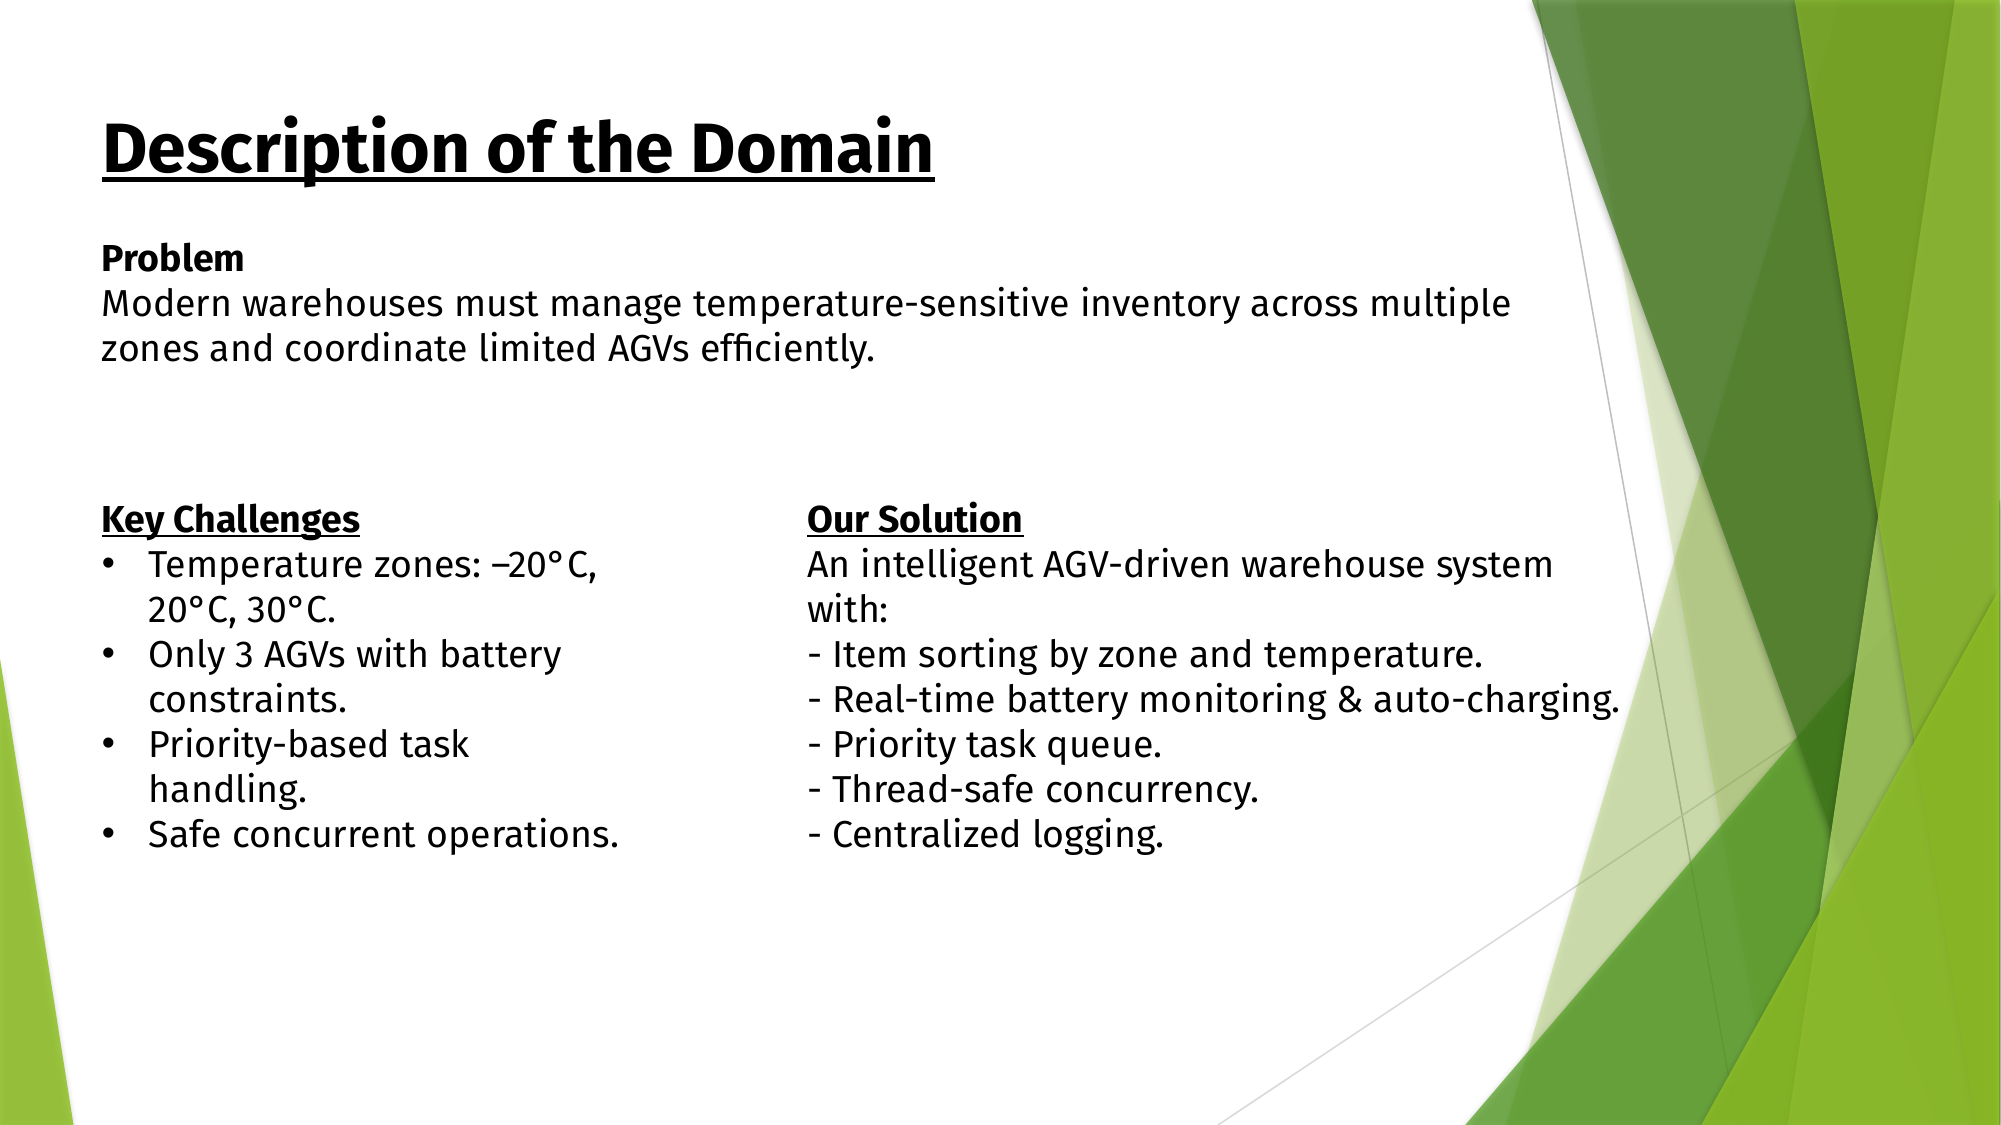

# Description of the Domain
Problem
Modern warehouses must manage temperature-sensitive inventory across multiple zones and coordinate limited AGVs efficiently.

Key Challenges
Temperature zones: –20°C, 20°C, 30°C.
Only 3 AGVs with battery constraints.
Priority-based task handling.
Safe concurrent operations.

Our Solution
An intelligent AGV-driven warehouse system with:
- Item sorting by zone and temperature.
- Real-time battery monitoring & auto-charging.
- Priority task queue.
- Thread-safe concurrency.
- Centralized logging.